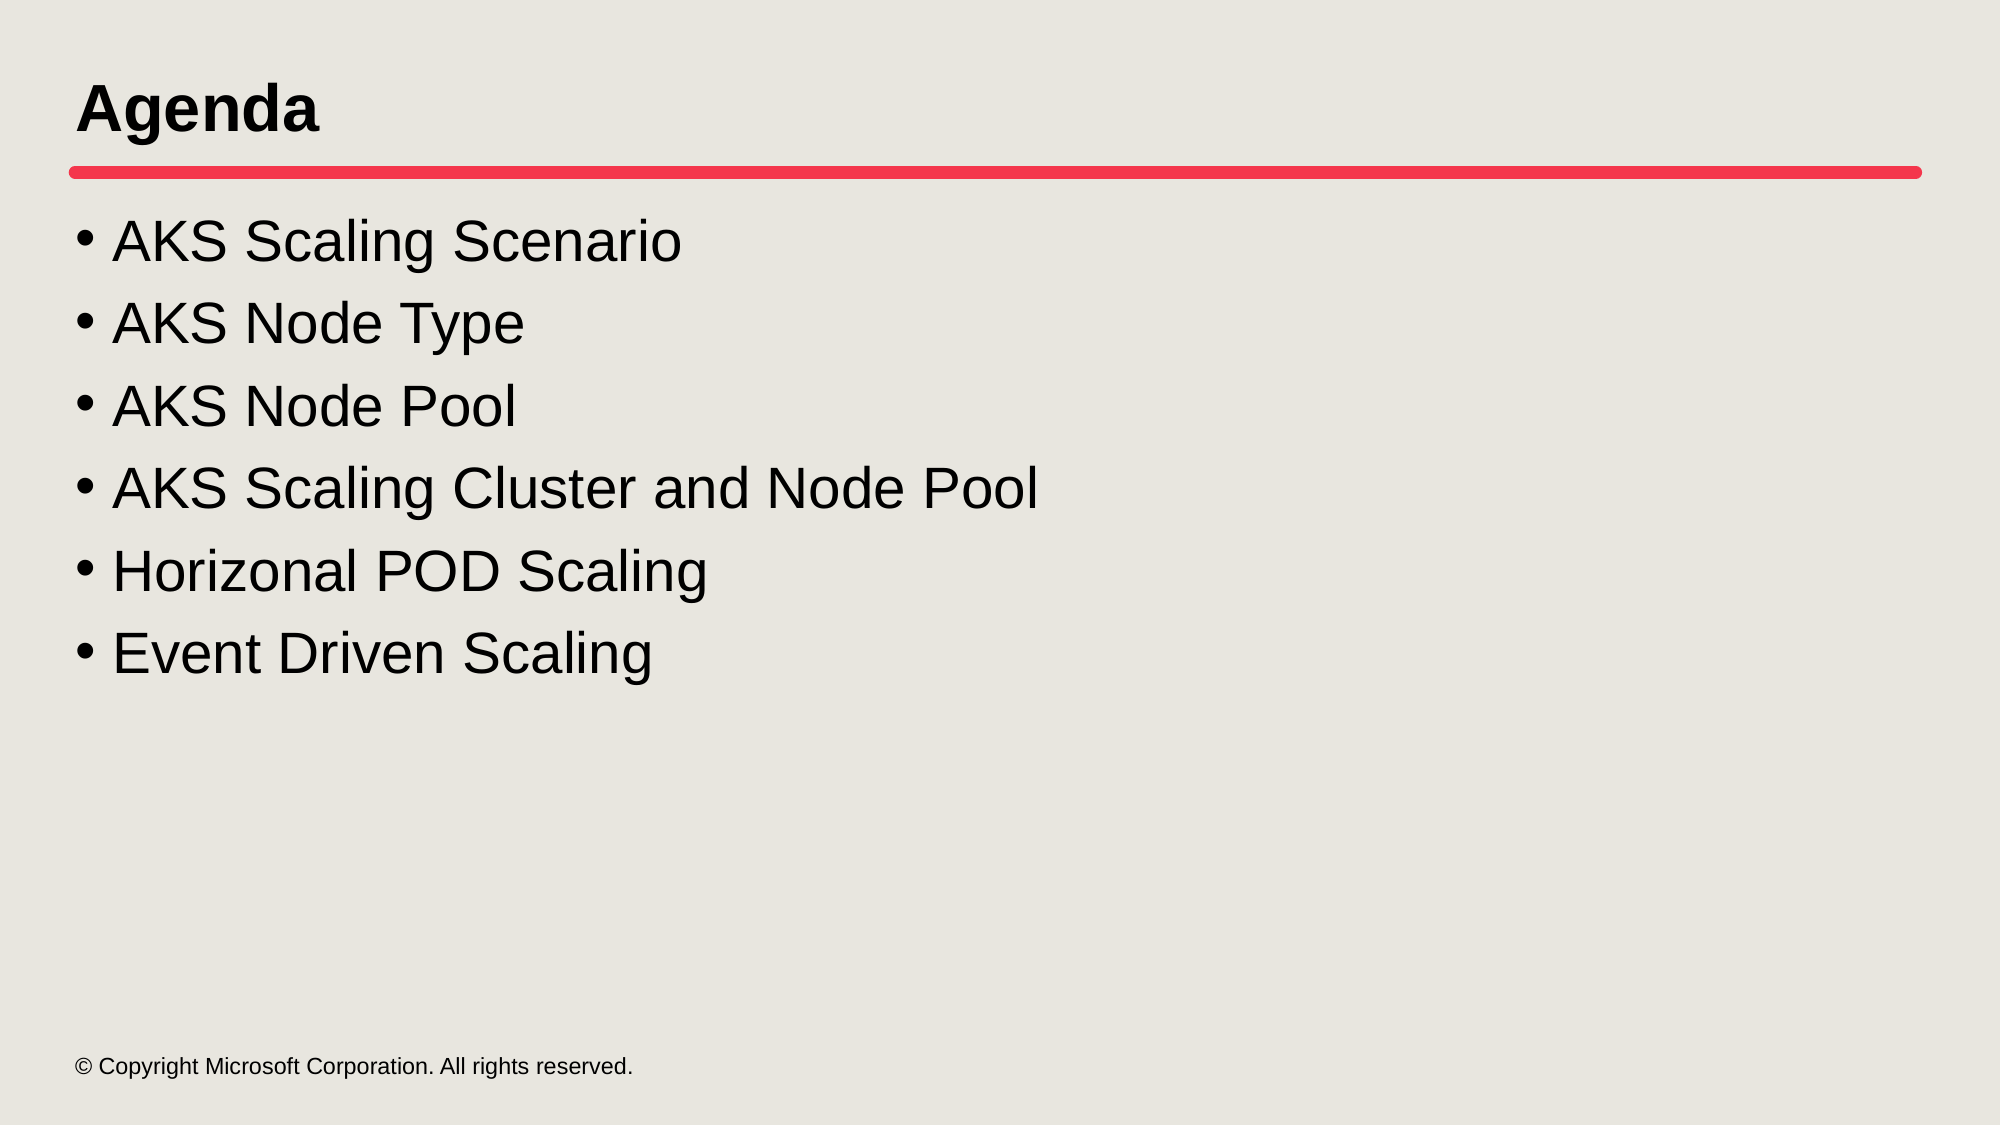

# Agenda
AKS Scaling Scenario
AKS Node Type
AKS Node Pool
AKS Scaling Cluster and Node Pool
Horizonal POD Scaling
Event Driven Scaling